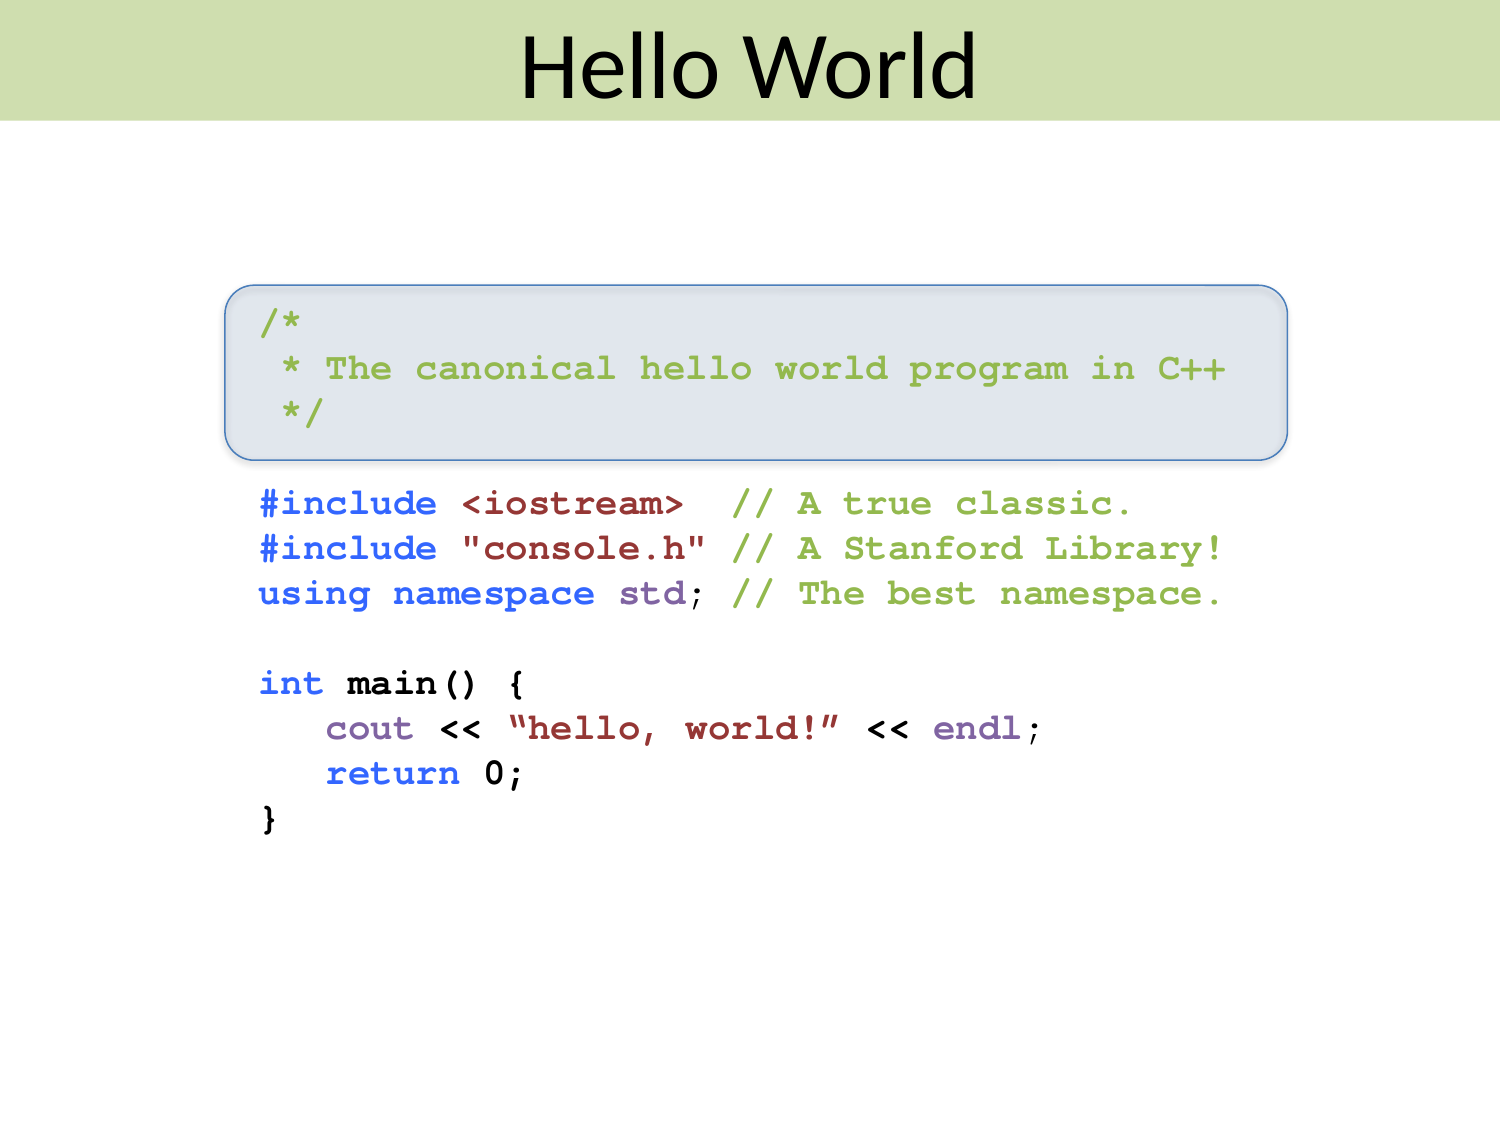

Hello World

/*
 * The canonical hello world program in C++
 */

#include <iostream>  // A true classic.
#include "console.h" // A Stanford Library!
using namespace std; // The best namespace.

int main() {
   cout << “hello, world!” << endl;
   return 0;
}